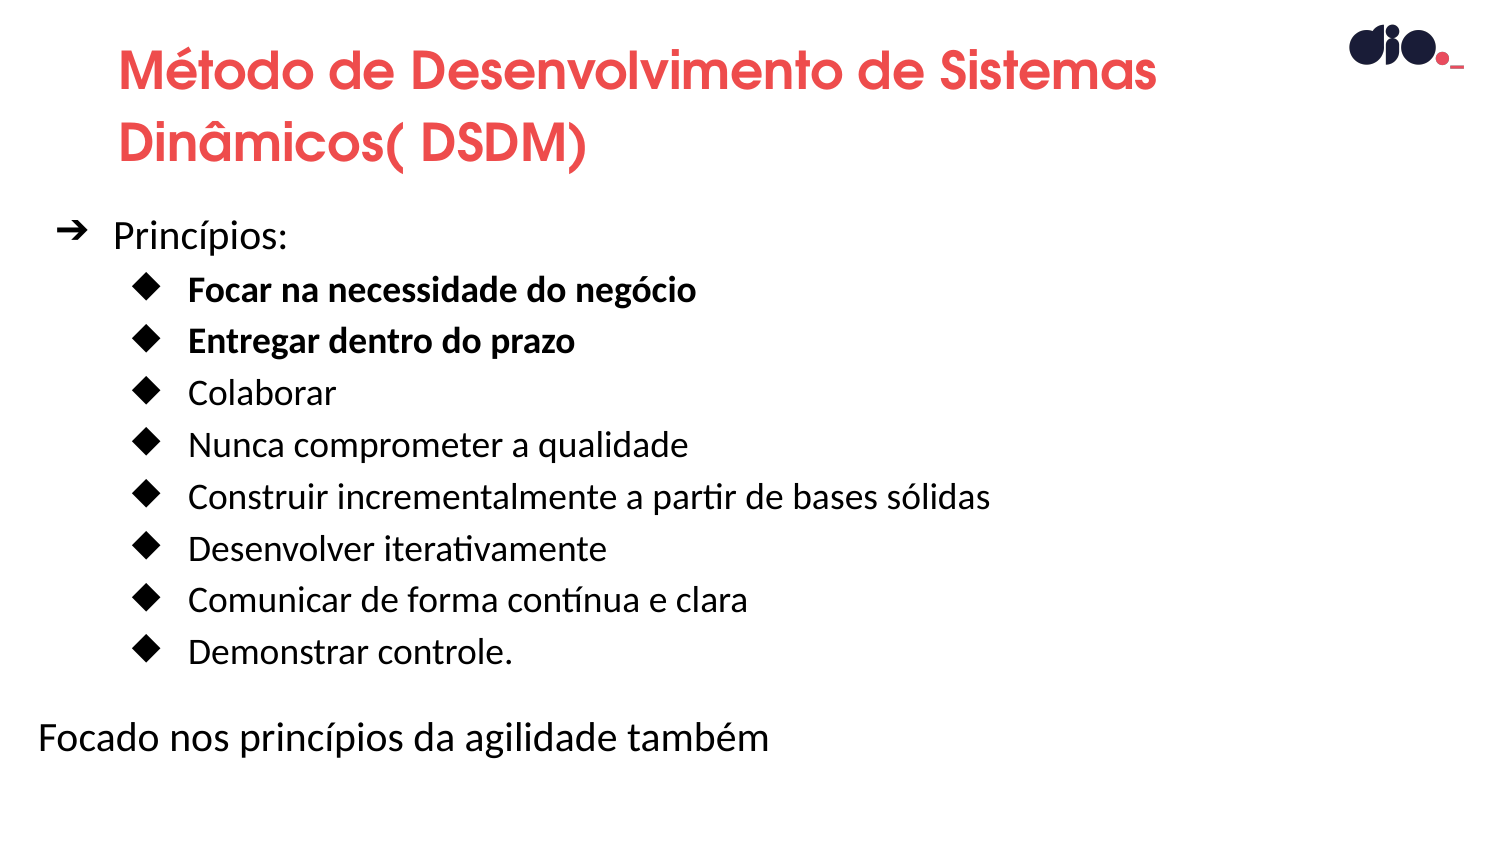

Método de Desenvolvimento de Sistemas Dinâmicos( DSDM)
Princípios:
Focar na necessidade do negócio
Entregar dentro do prazo
Colaborar
Nunca comprometer a qualidade
Construir incrementalmente a partir de bases sólidas
Desenvolver iterativamente
Comunicar de forma contínua e clara
Demonstrar controle.
Focado nos princípios da agilidade também